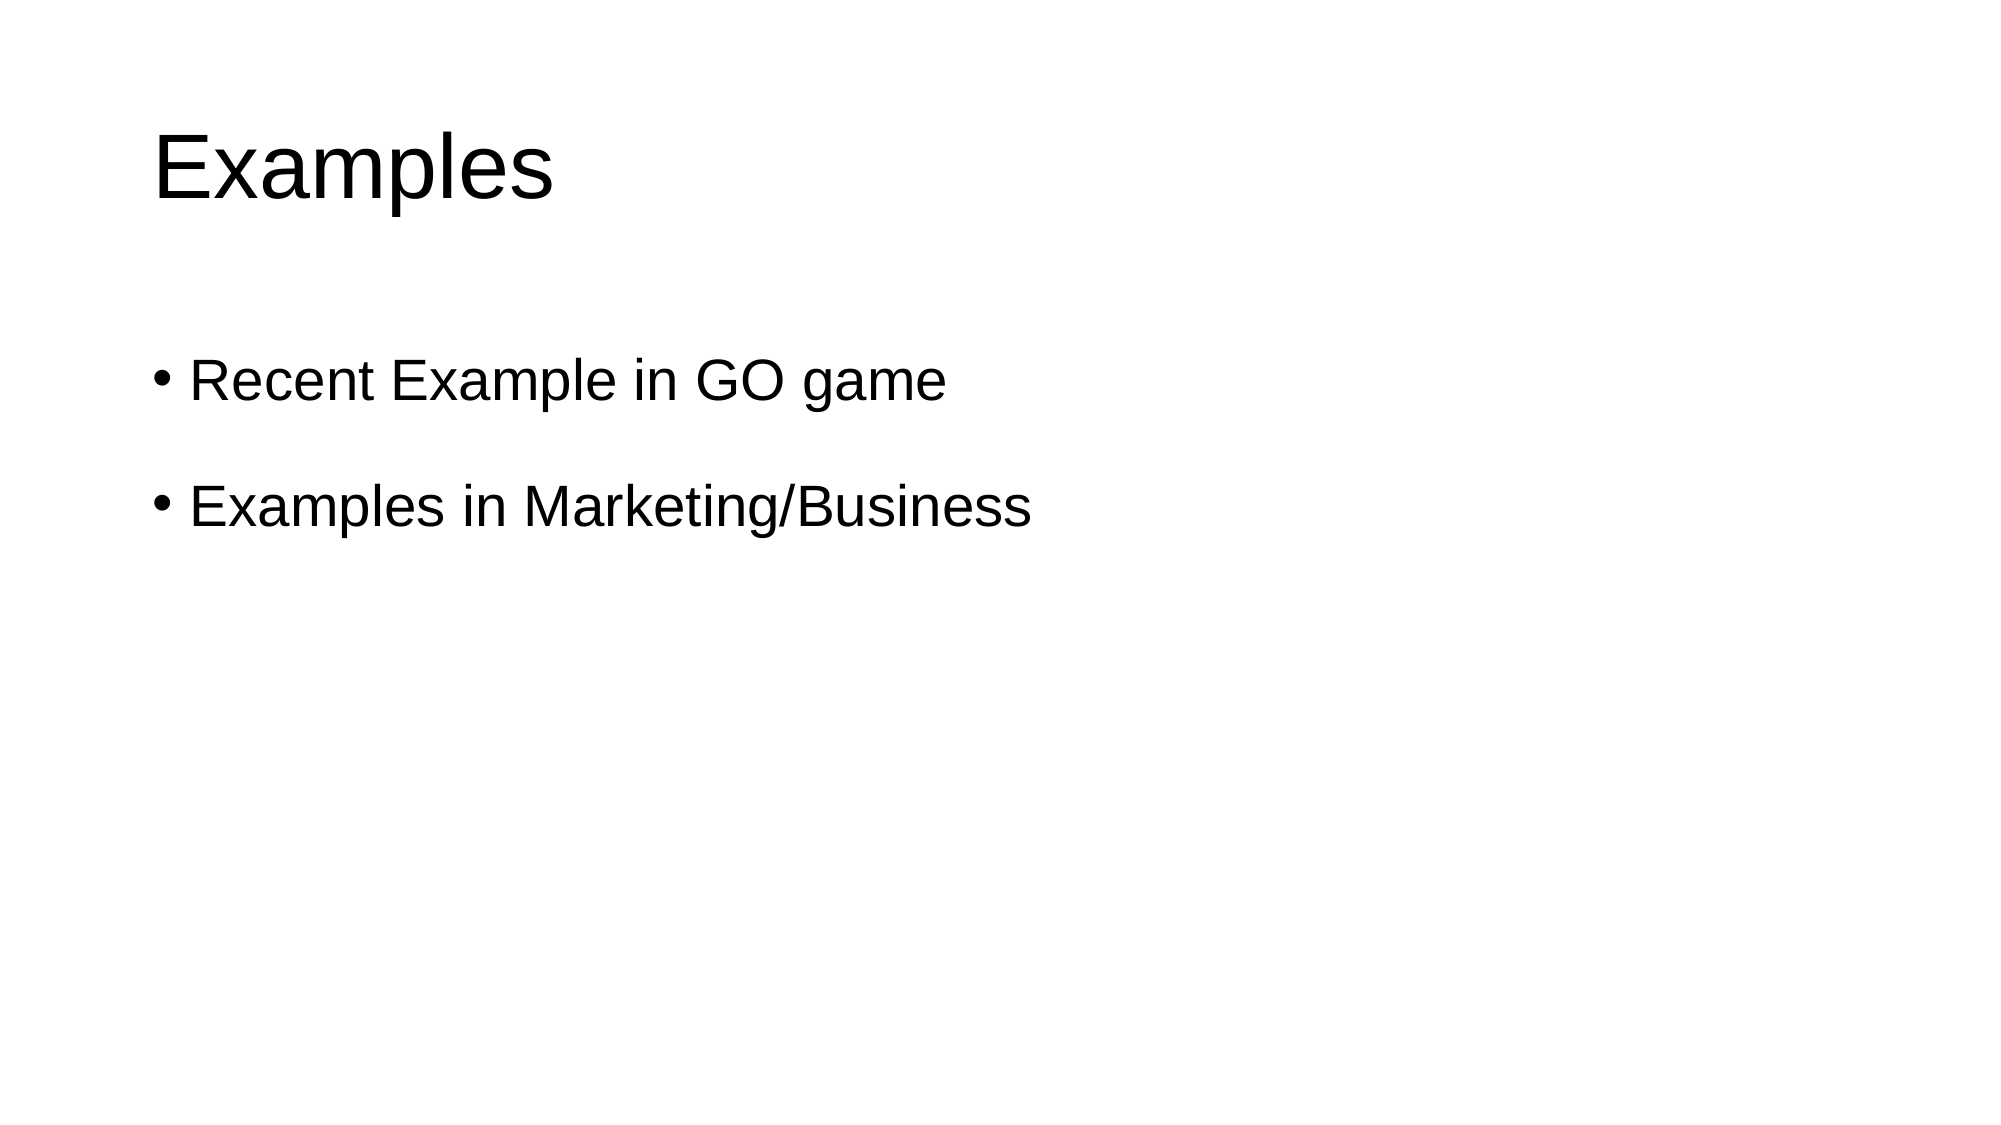

# Examples
Recent Example in GO game
Examples in Marketing/Business